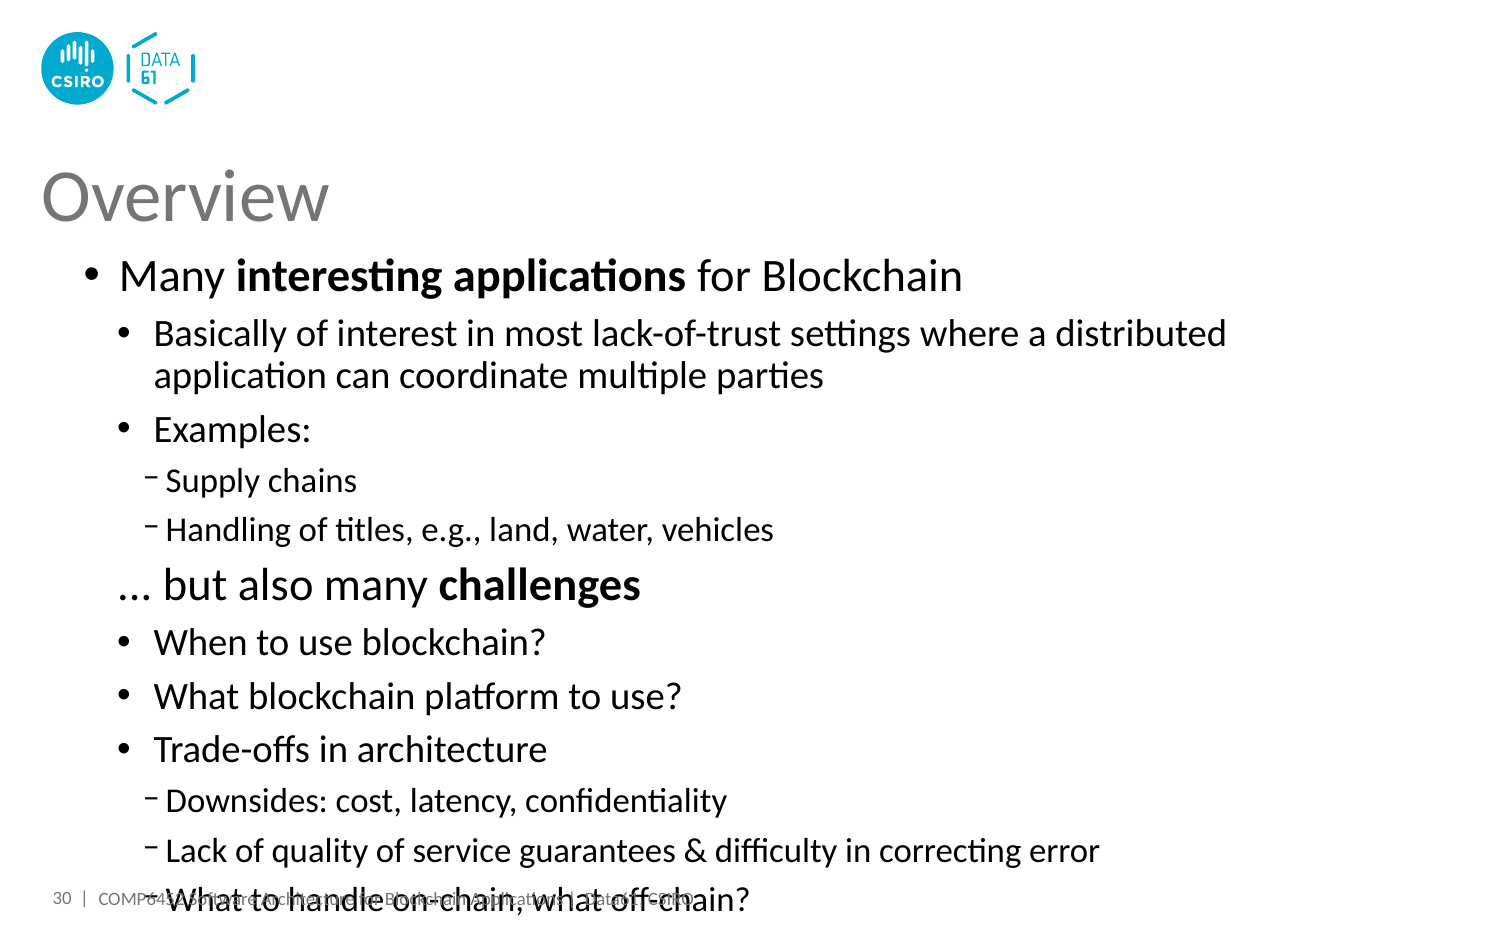

# Overview
Many interesting applications for Blockchain
Basically of interest in most lack-of-trust settings where a distributed application can coordinate multiple parties
Examples:
Supply chains
Handling of titles, e.g., land, water, vehicles
... but also many challenges
When to use blockchain?
What blockchain platform to use?
Trade-offs in architecture
Downsides: cost, latency, confidentiality
Lack of quality of service guarantees & difficulty in correcting error
What to handle on-chain, what off-chain?
30  |
COMP6452 Software Architecture for Blockchain Applications |  Data61, CSIRO
COMP6452 Software Architecture for Blockchain Applications |  Data61, CSIRO
30  |